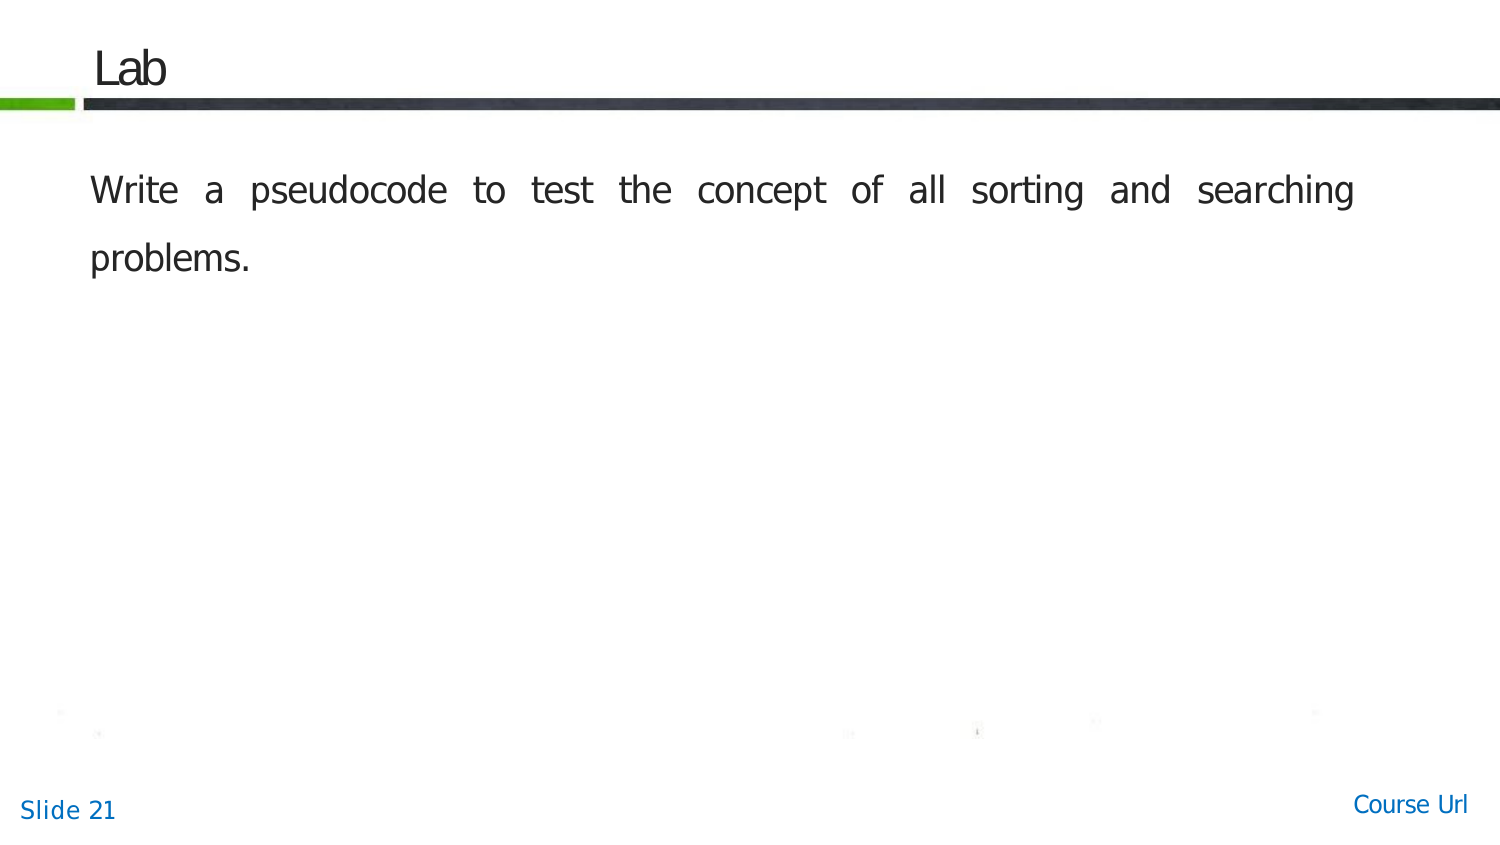

Lab

Write	a	pseudocode	to	test	the	concept	of	all	sorting	and	searching
problems.

Course Url
Slide 21